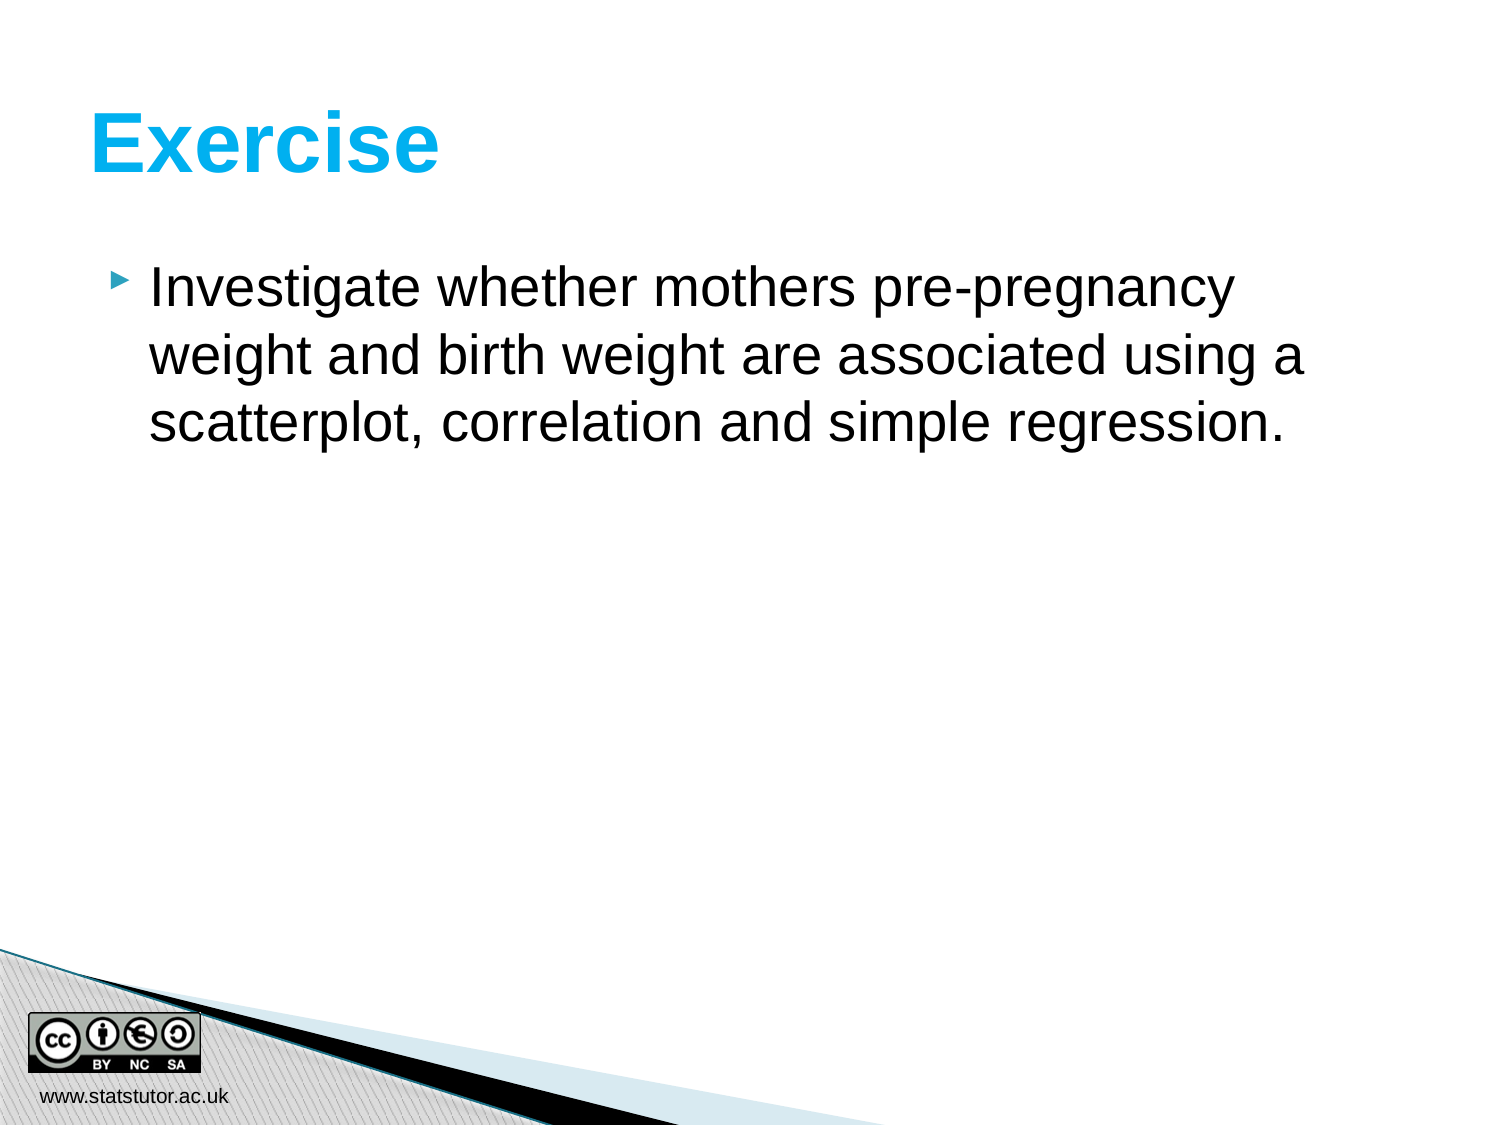

# Exercise
Investigate whether mothers pre-pregnancy weight and birth weight are associated using a scatterplot, correlation and simple regression.
www.statstutor.ac.uk